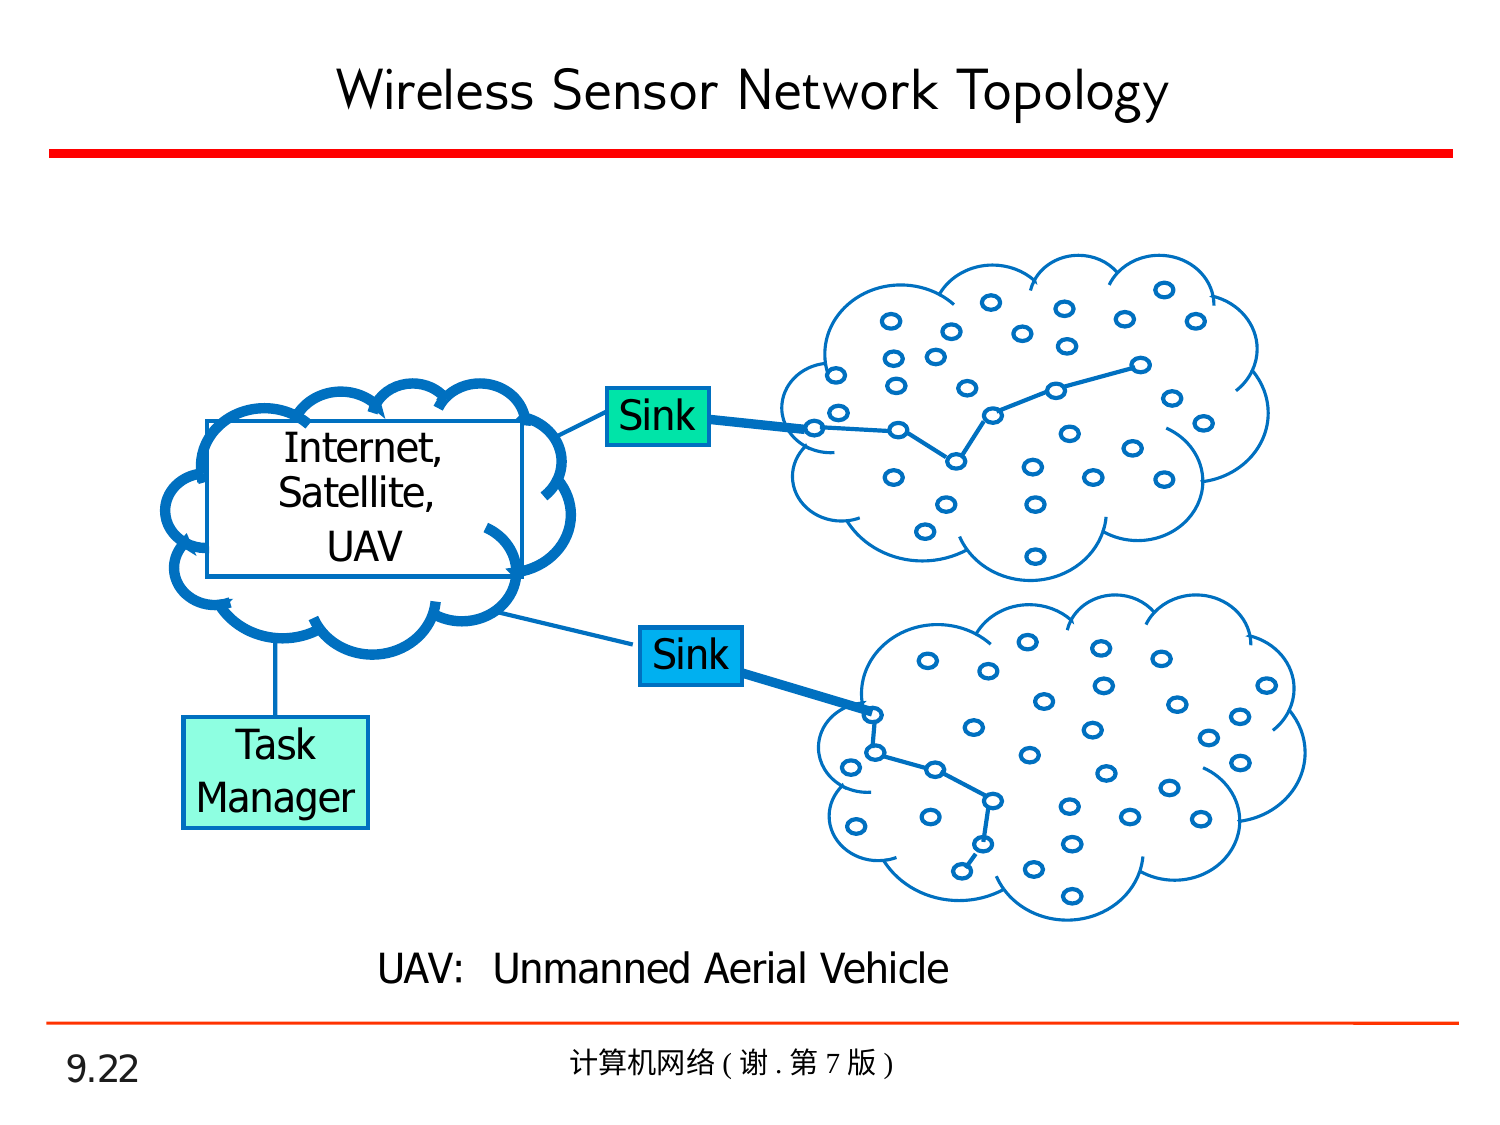

# Wireless Sensor Network Topology

Sink

Internet, Satellite,
UAV

Sink

Task
Manager

UAV:  Unmanned Aerial Vehicle